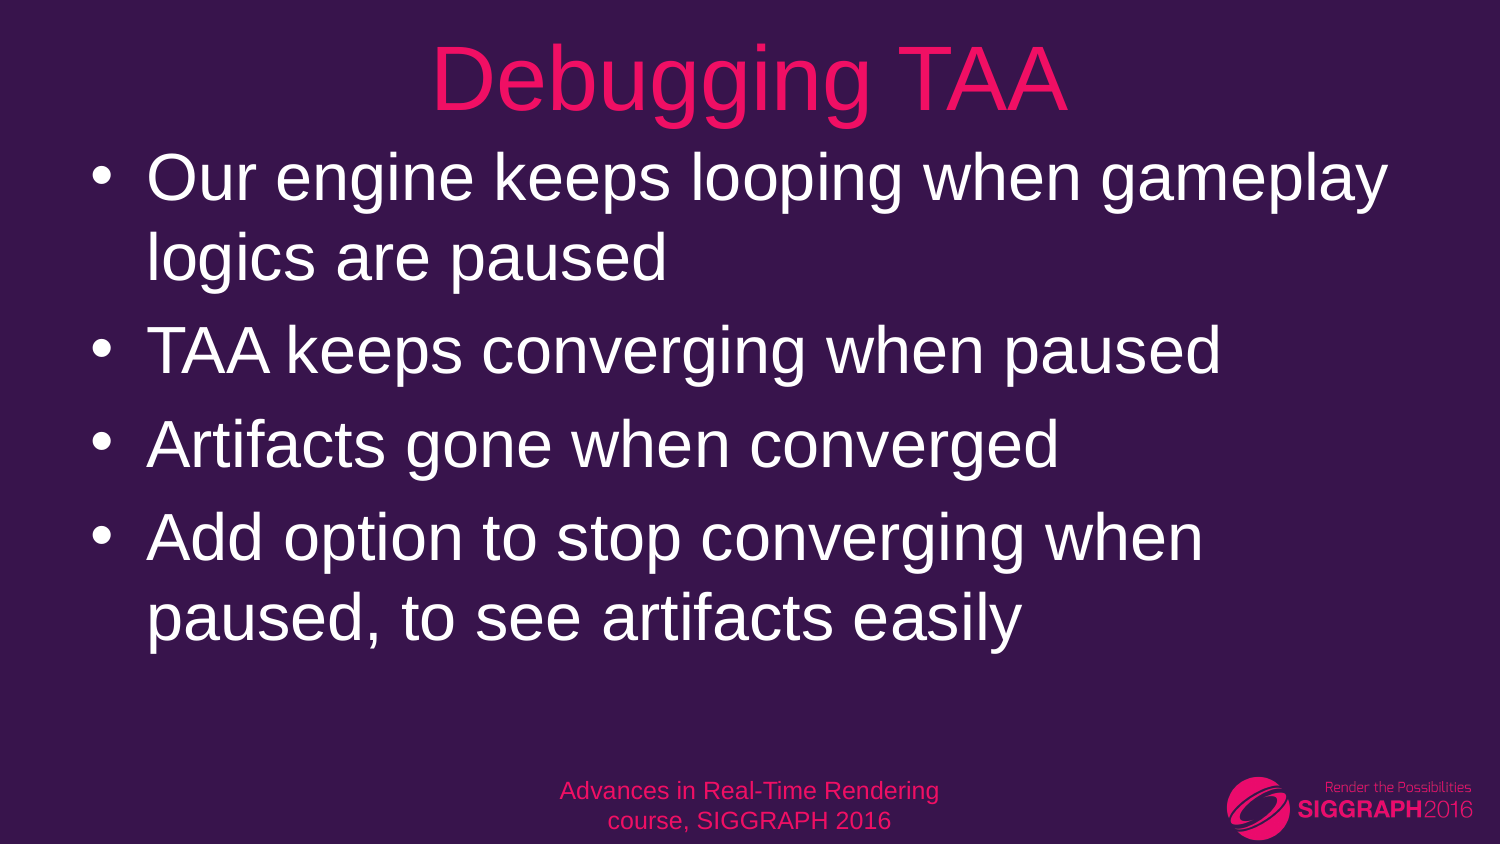

# Debugging TAA
Our engine keeps looping when gameplay logics are paused
TAA keeps converging when paused
Artifacts gone when converged
Add option to stop converging when paused, to see artifacts easily
Advances in Real-Time Rendering course, SIGGRAPH 2016